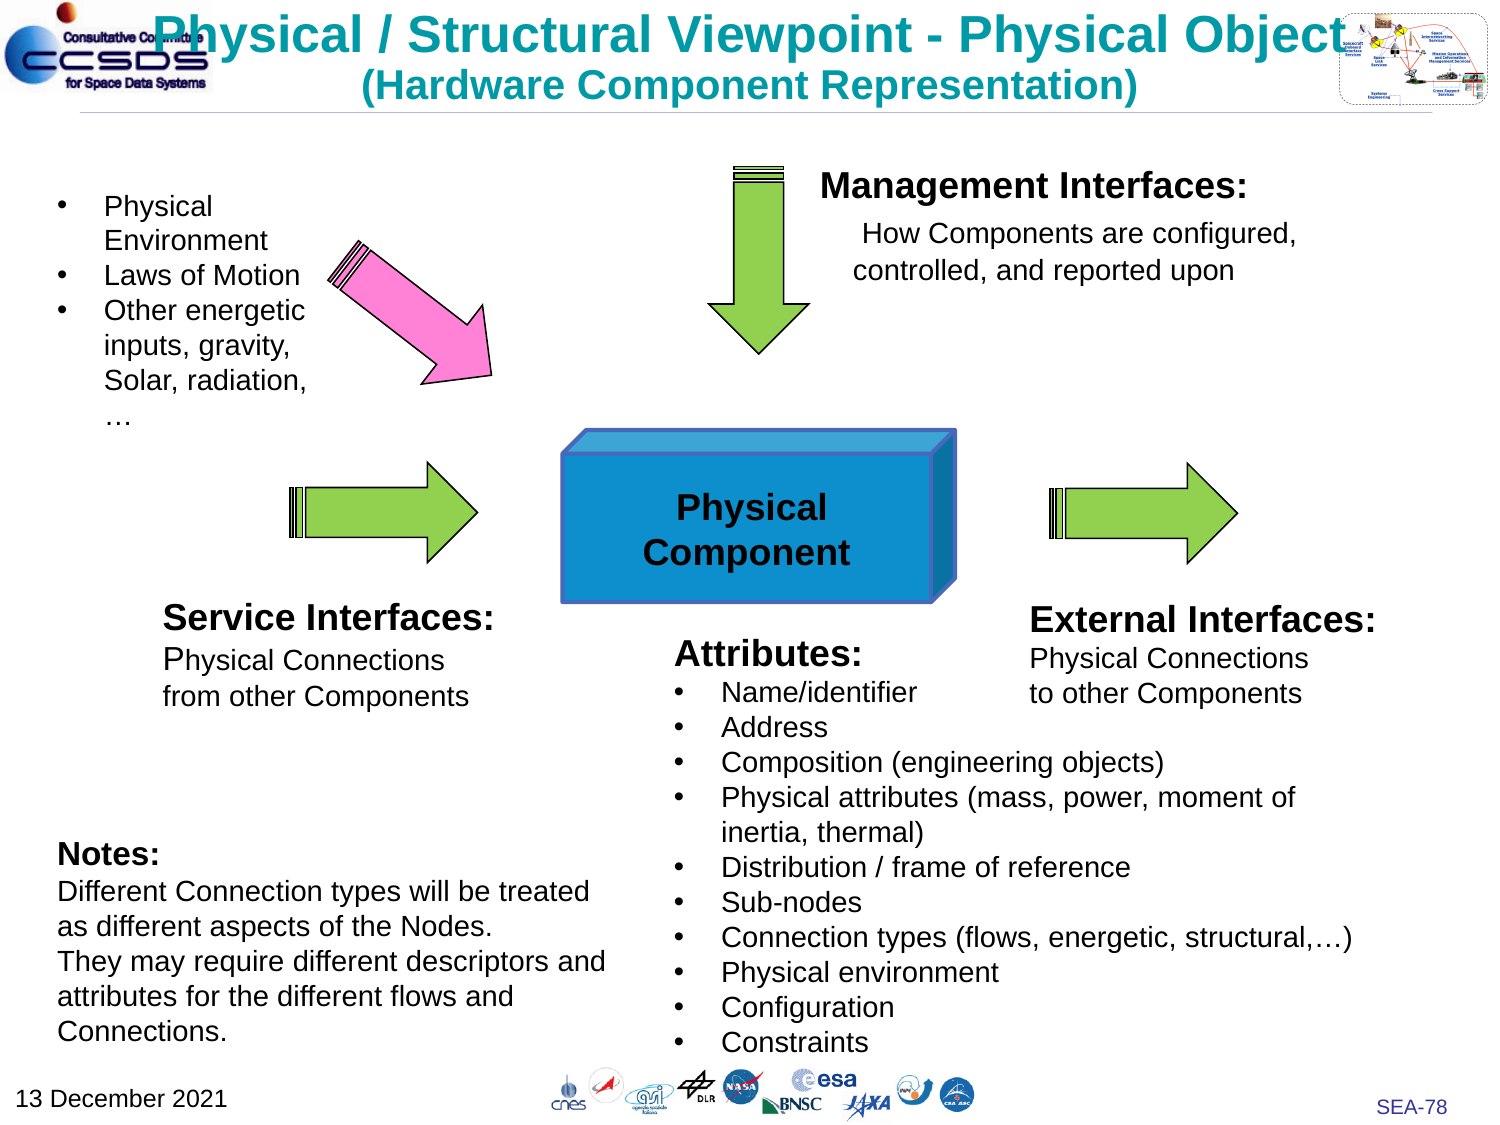

Physical / Structural Viewpoint - Physical Object
(Hardware Component Representation)
Management Interfaces:
    How Components are configured,
    controlled, and reported upon
Physical Environment
Laws of Motion
Other energetic inputs, gravity, Solar, radiation,…

 Physical Component

Service Interfaces:
Physical Connections
from other Components
External Interfaces:
Physical Connections
to other Components
Attributes:
Name/identifier
Address
Composition (engineering objects)
Physical attributes (mass, power, moment of inertia, thermal)
Distribution / frame of reference
Sub-nodes
Connection types (flows, energetic, structural,…)
Physical environment
Configuration
Constraints
Notes:
Different Connection types will be treated as different aspects of the Nodes.
They may require different descriptors and attributes for the different flows and Connections.
13 December 2021